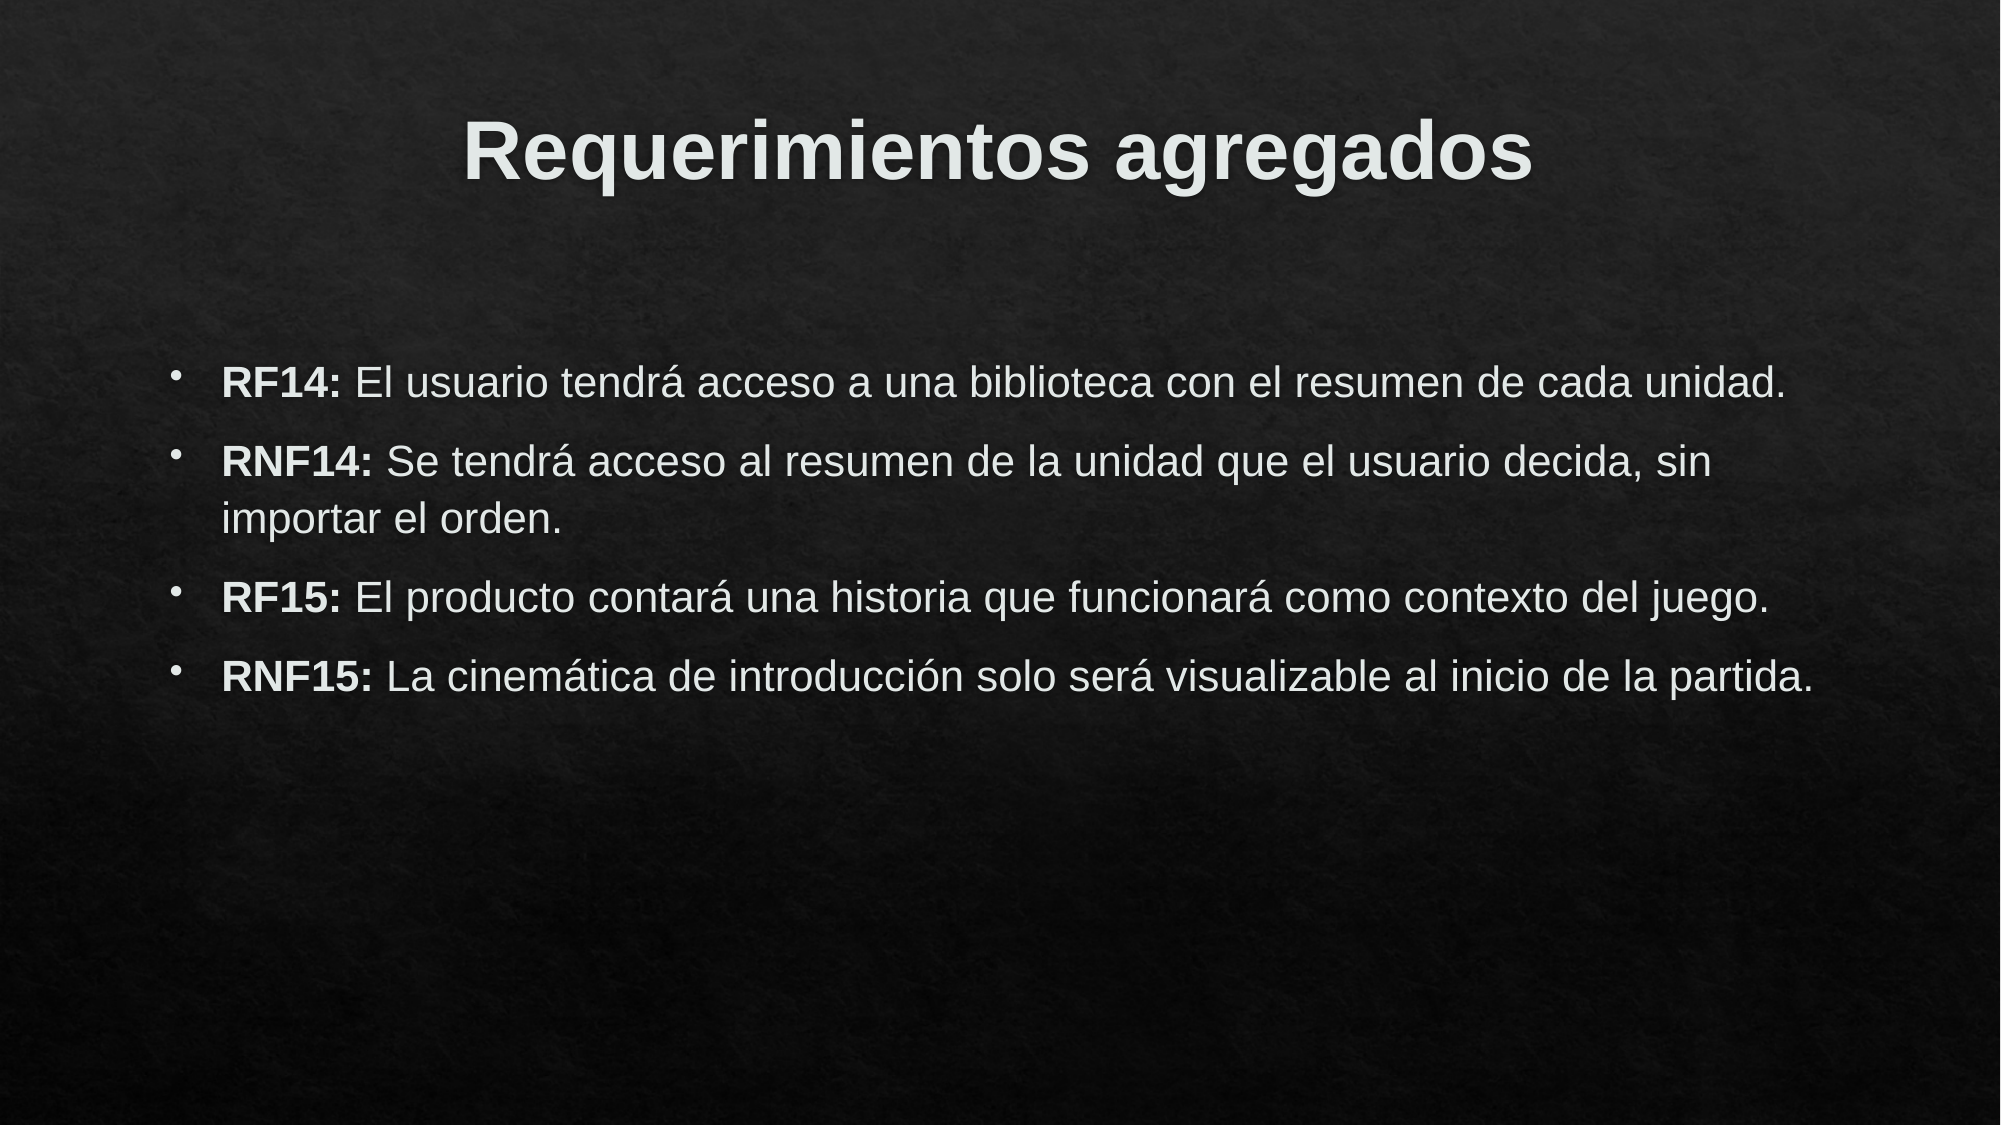

# Requerimientos agregados
RF14: El usuario tendrá acceso a una biblioteca con el resumen de cada unidad.
RNF14: Se tendrá acceso al resumen de la unidad que el usuario decida, sin importar el orden.
RF15: El producto contará una historia que funcionará como contexto del juego.
RNF15: La cinemática de introducción solo será visualizable al inicio de la partida.